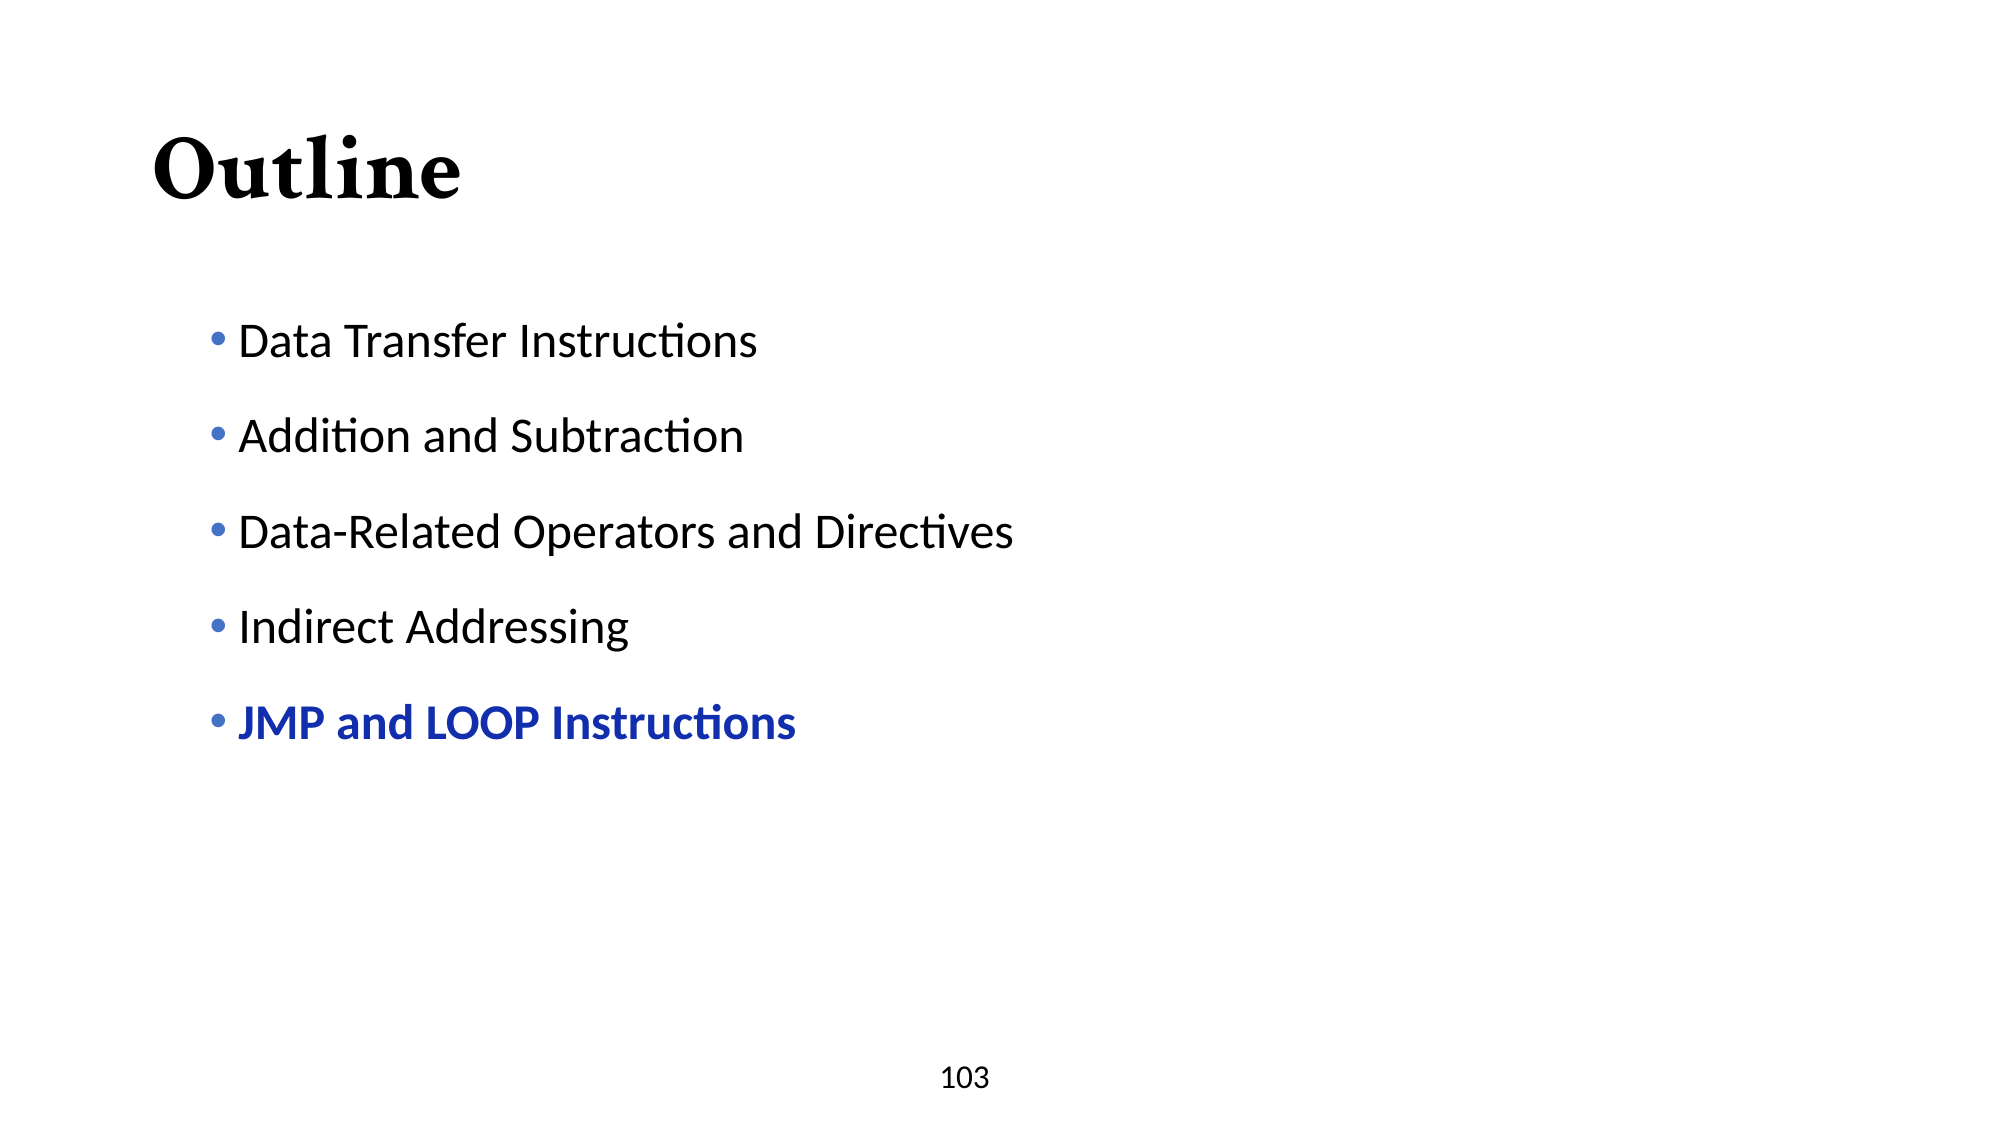

# Outline
 Data Transfer Instructions
 Addition and Subtraction
 Data-Related Operators and Directives
 Indirect Addressing
 JMP and LOOP Instructions
103